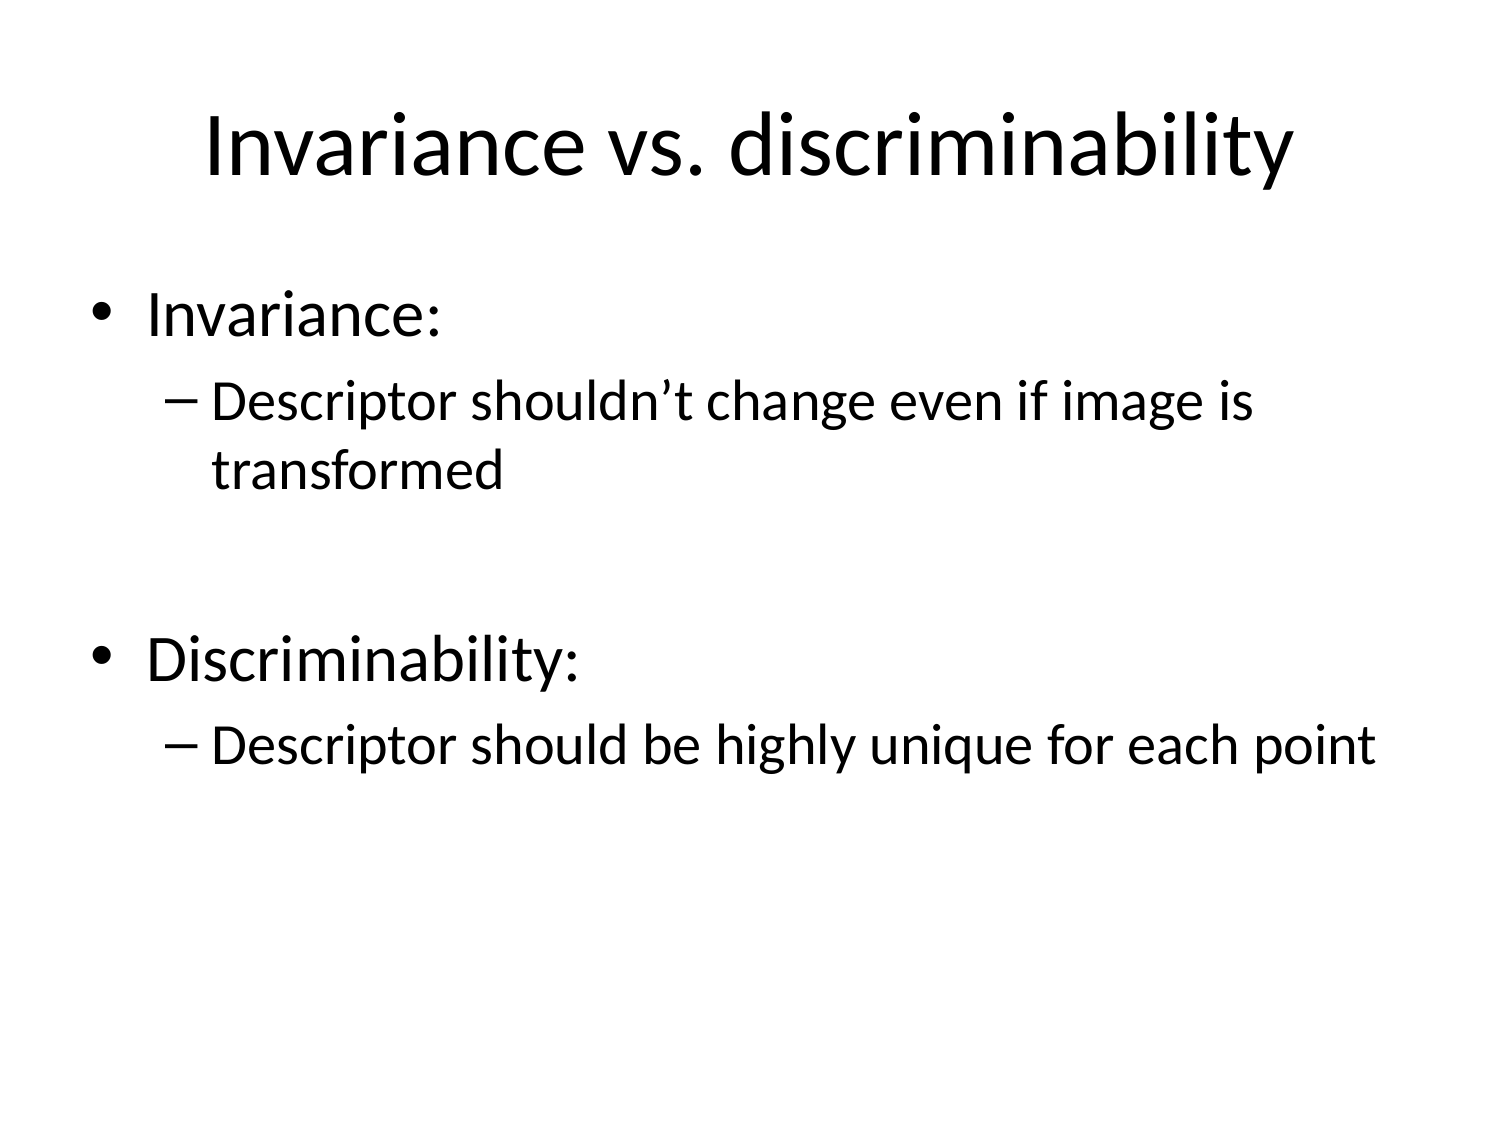

# Invariance vs. discriminability
Invariance:
Descriptor shouldn’t change even if image is transformed

Discriminability:
Descriptor should be highly unique for each point